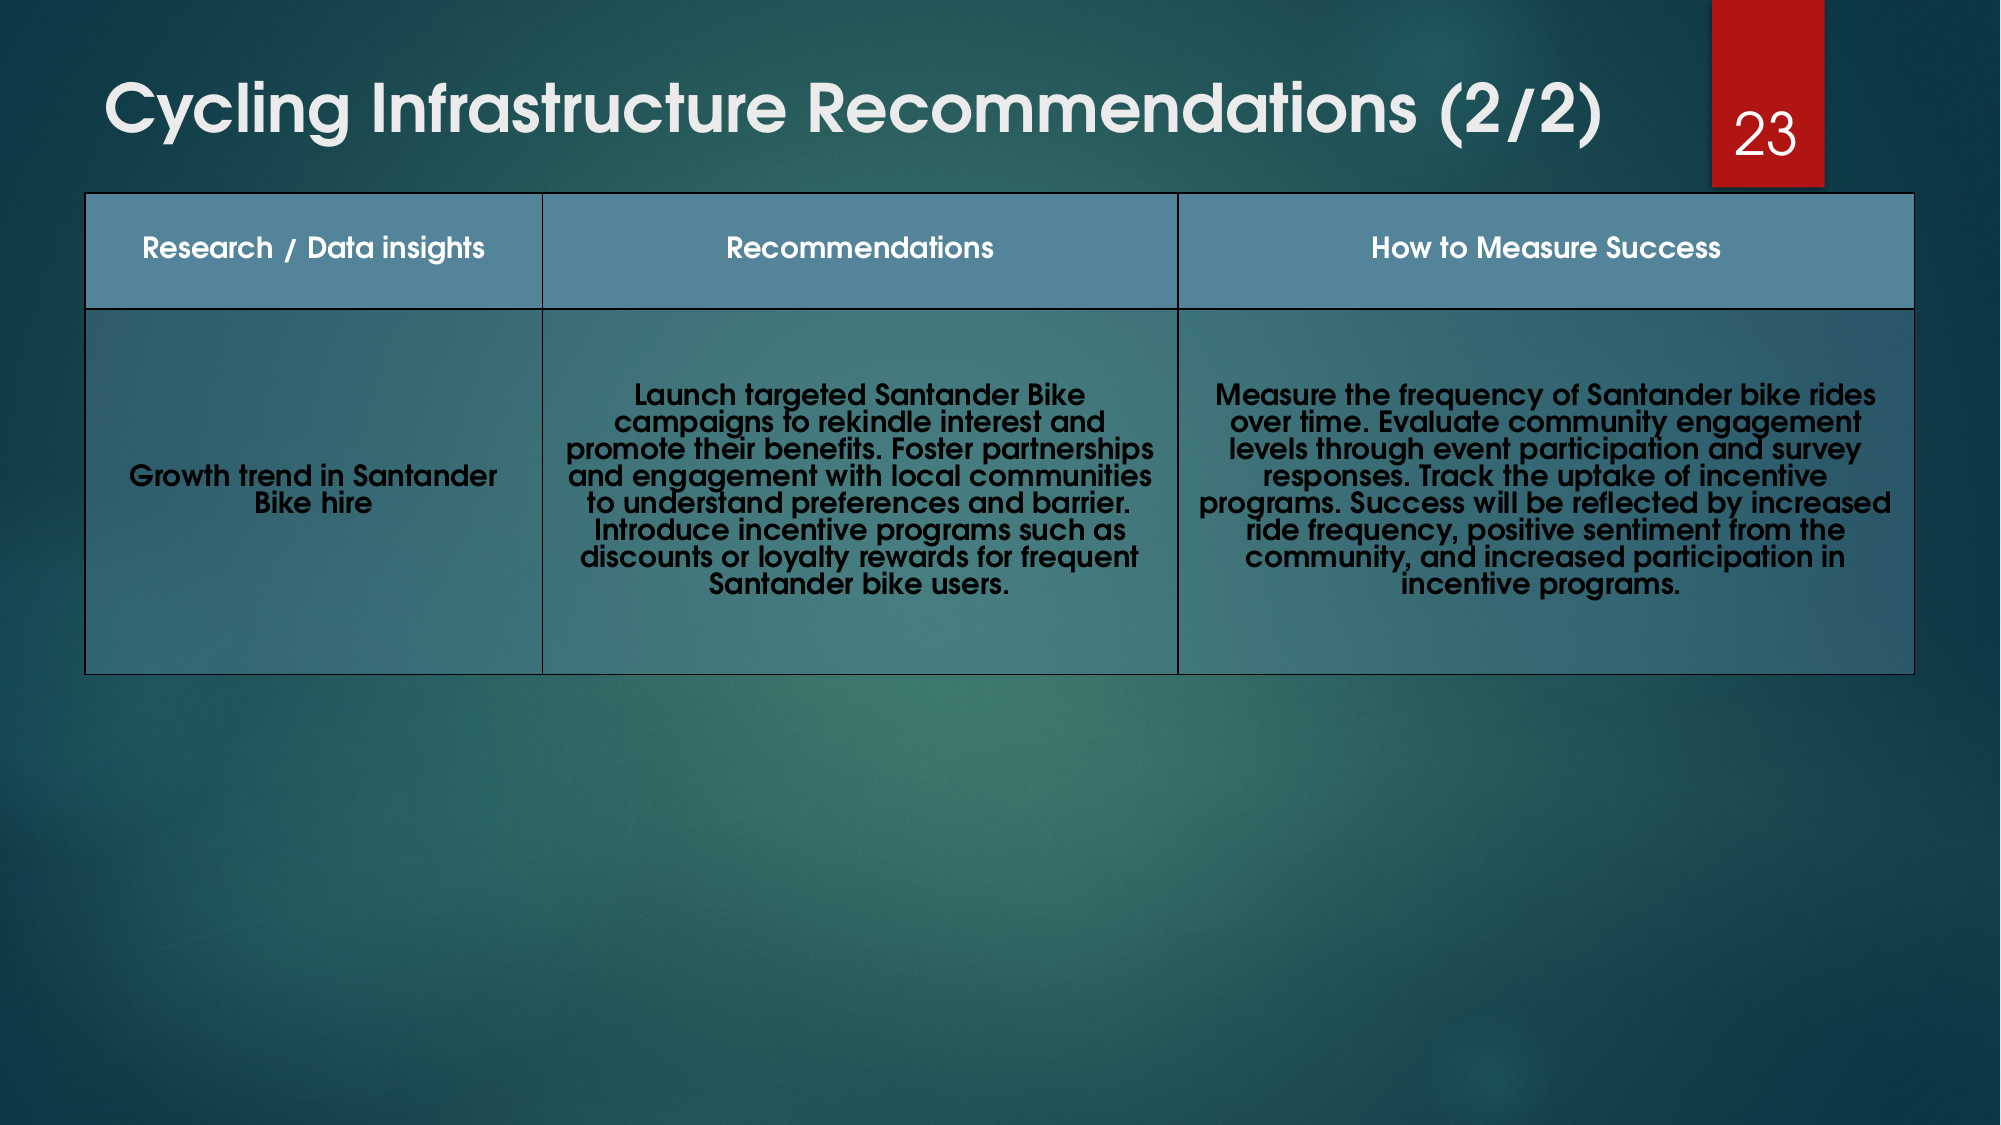

23
# Cycling Infrastructure Recommendations (2/2)
| Research / Data insights | Recommendations | How to Measure Success |
| --- | --- | --- |
| Growth trend in Santander Bike hire | Launch targeted Santander Bike campaigns to rekindle interest and promote their benefits. Foster partnerships and engagement with local communities to understand preferences and barrier. Introduce incentive programs such as discounts or loyalty rewards for frequent Santander bike users. | Measure the frequency of Santander bike rides over time. Evaluate community engagement levels through event participation and survey responses. Track the uptake of incentive programs. Success will be reflected by increased ride frequency, positive sentiment from the community, and increased participation in incentive programs. |